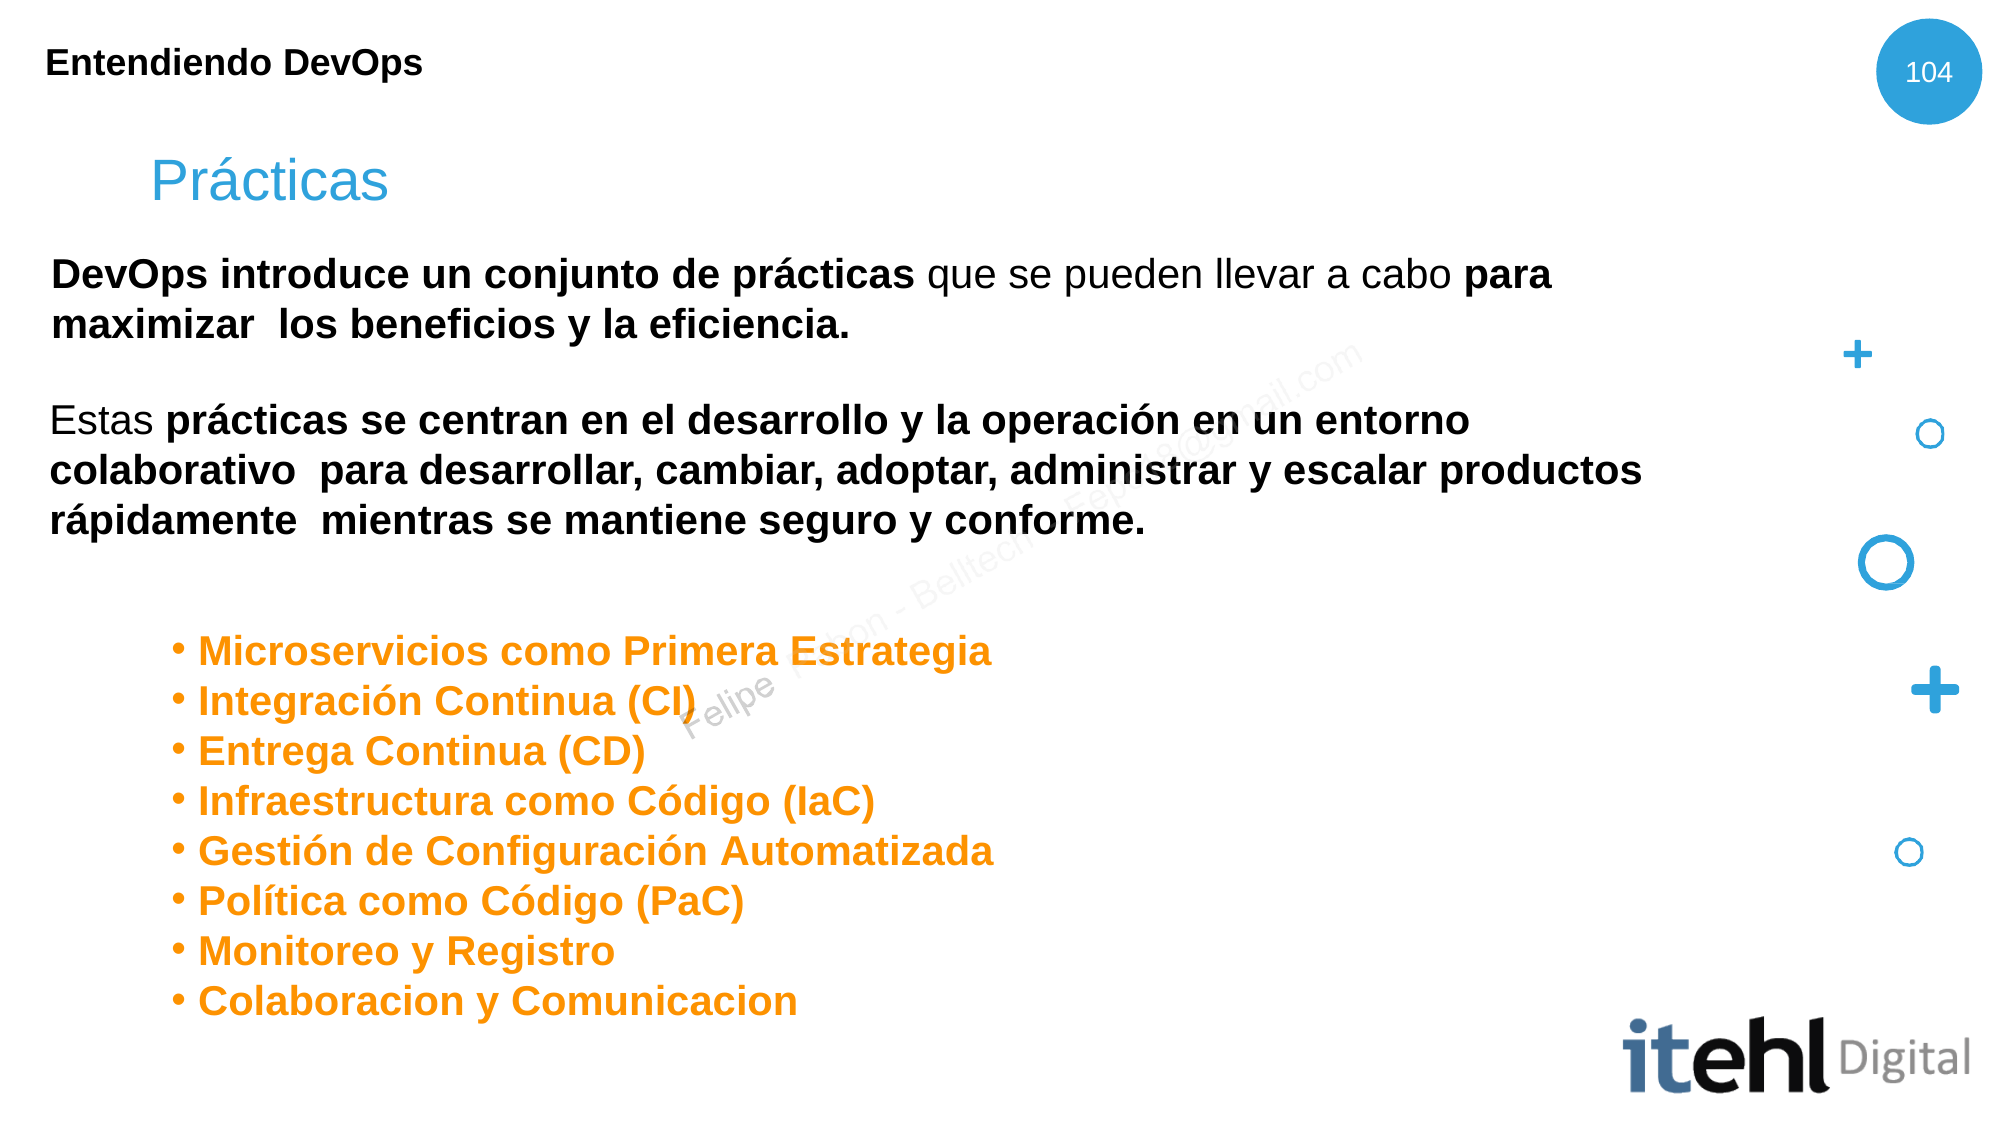

Entendiendo DevOps
104
# Prácticas
DevOps introduce un conjunto de prácticas que se pueden llevar a cabo para maximizar  los beneficios y la eficiencia.

Estas prácticas se centran en el desarrollo y la operación en un entorno colaborativo  para desarrollar, cambiar, adoptar, administrar y escalar productos rápidamente  mientras se mantiene seguro y conforme.

Microservicios como Primera Estrategia
Integración Continua (CI)
Entrega Continua (CD)
Infraestructura como Código (IaC)
Gestión de Configuración Automatizada
Política como Código (PaC)
Monitoreo y Registro
Colaboracion y Comunicacion